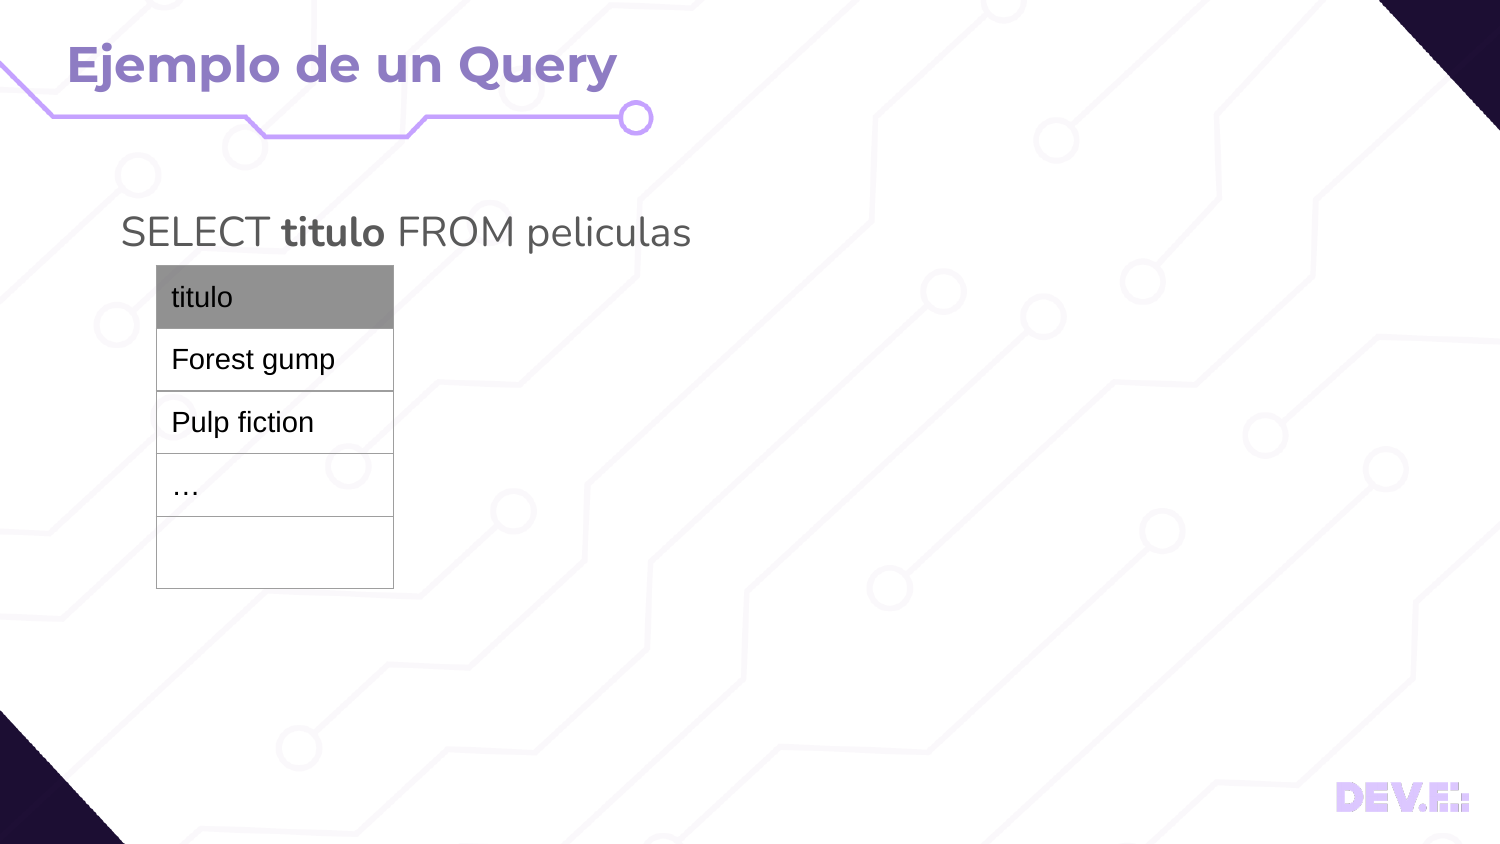

# Ejemplo de un Query

SELECT titulo FROM peliculas

| titulo |
| --- |
| Forest gump |
| Pulp fiction |
| … |
|  |